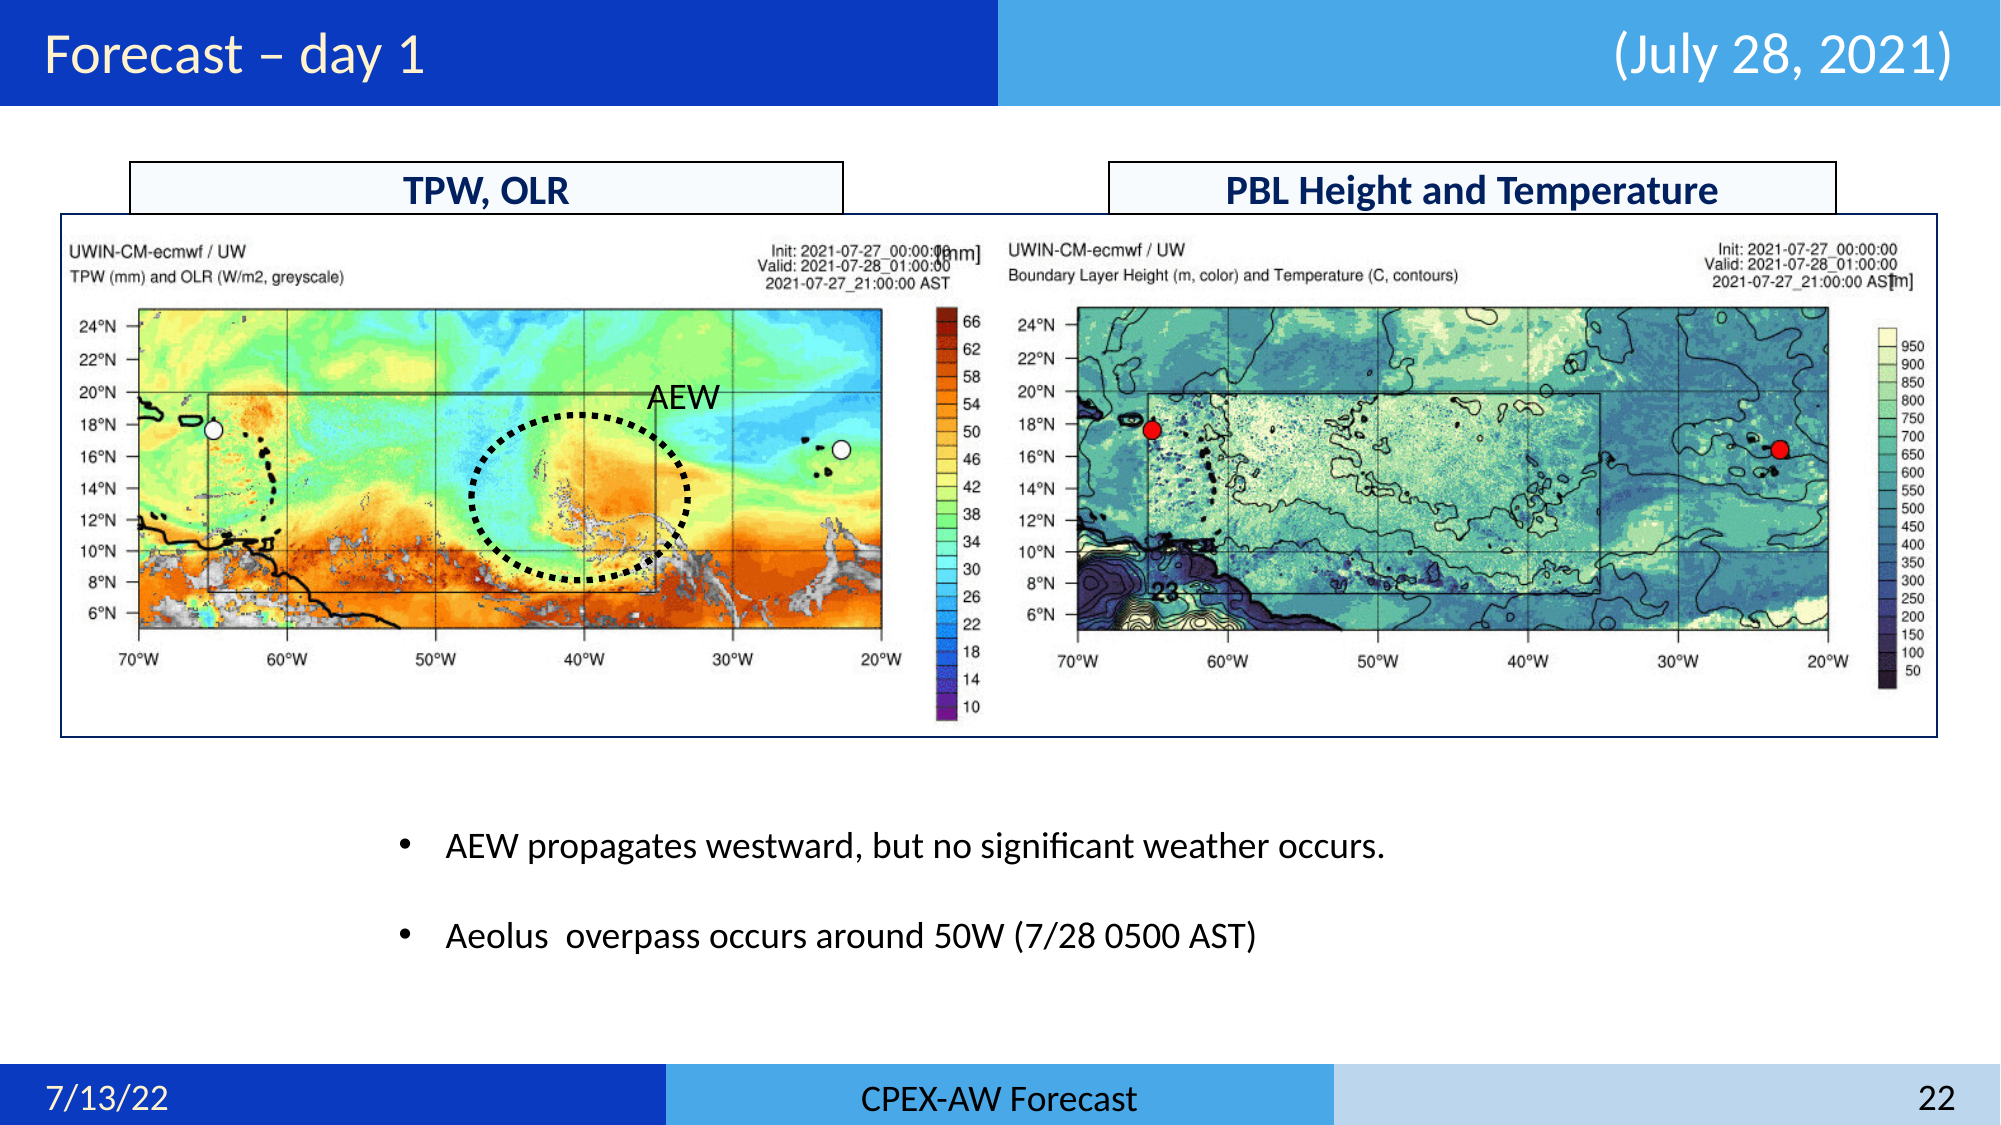

# Forecast – day 1
(July 28, 2021)
TPW, OLR
PBL Height and Temperature

AEW

AEW propagates westward, but no significant weather occurs.

Aeolus  overpass occurs around 50W (7/28 0500 AST)

7/13/22
22
CPEX-AW Forecast